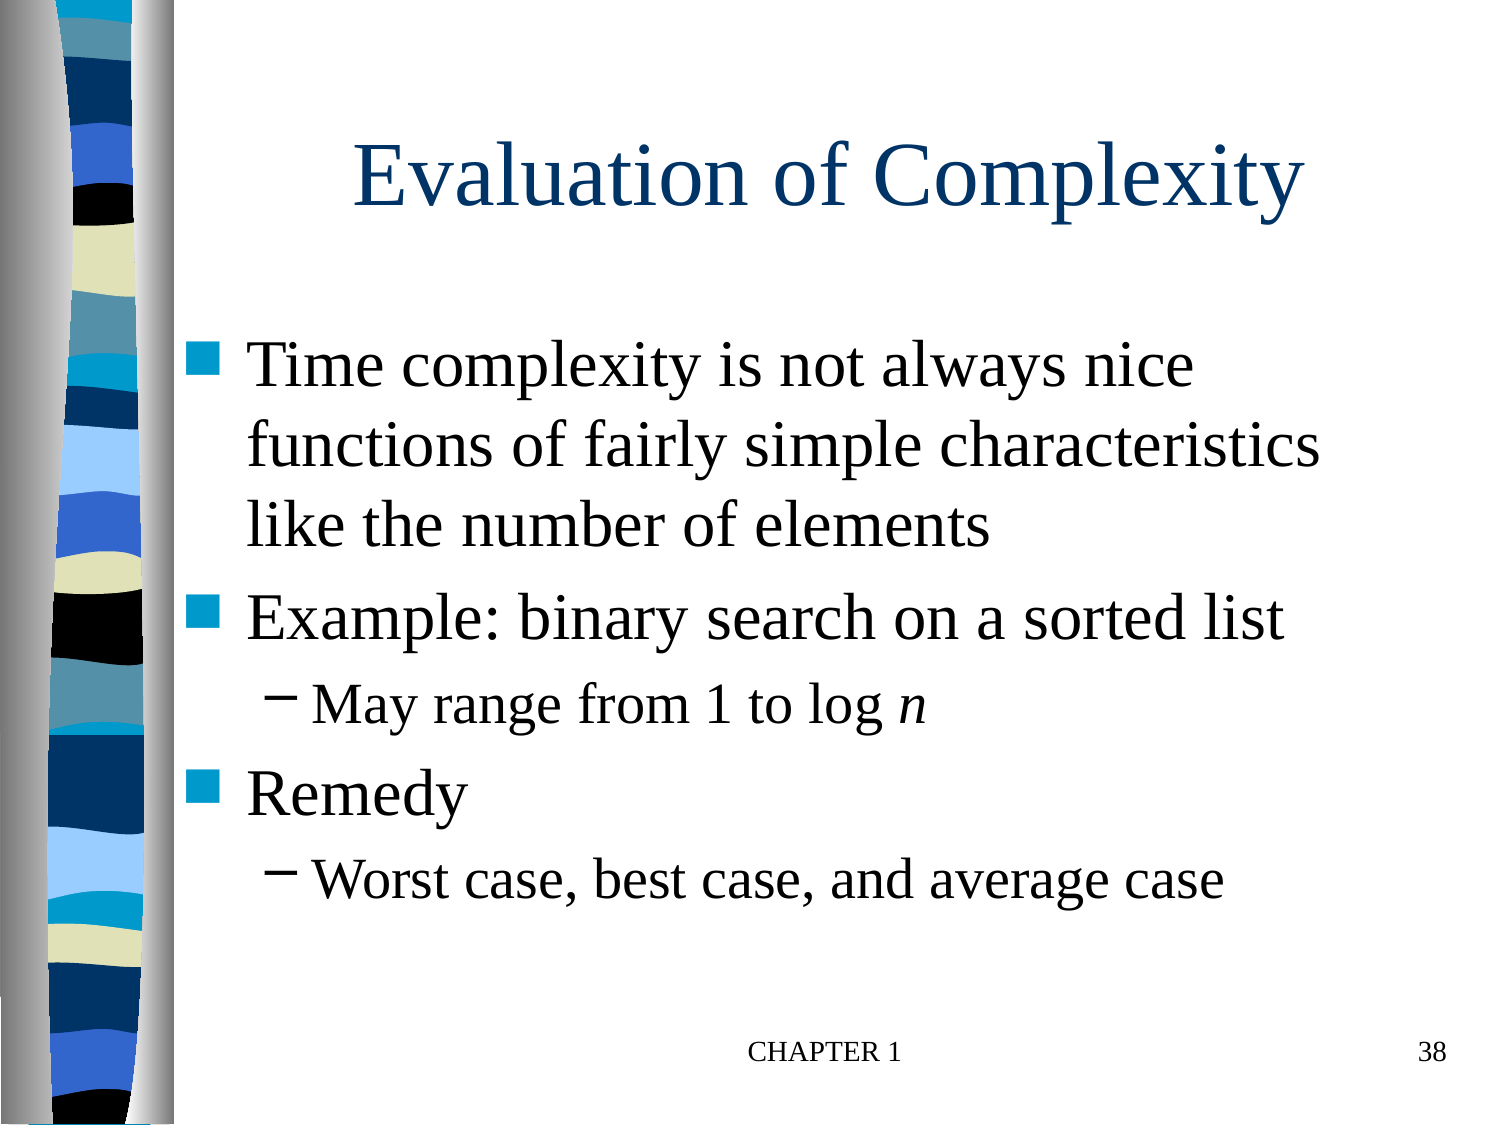

# Evaluation of Complexity
Time complexity is not always nice functions of fairly simple characteristics like the number of elements
Example: binary search on a sorted list
May range from 1 to log n
Remedy
Worst case, best case, and average case
CHAPTER 1
38